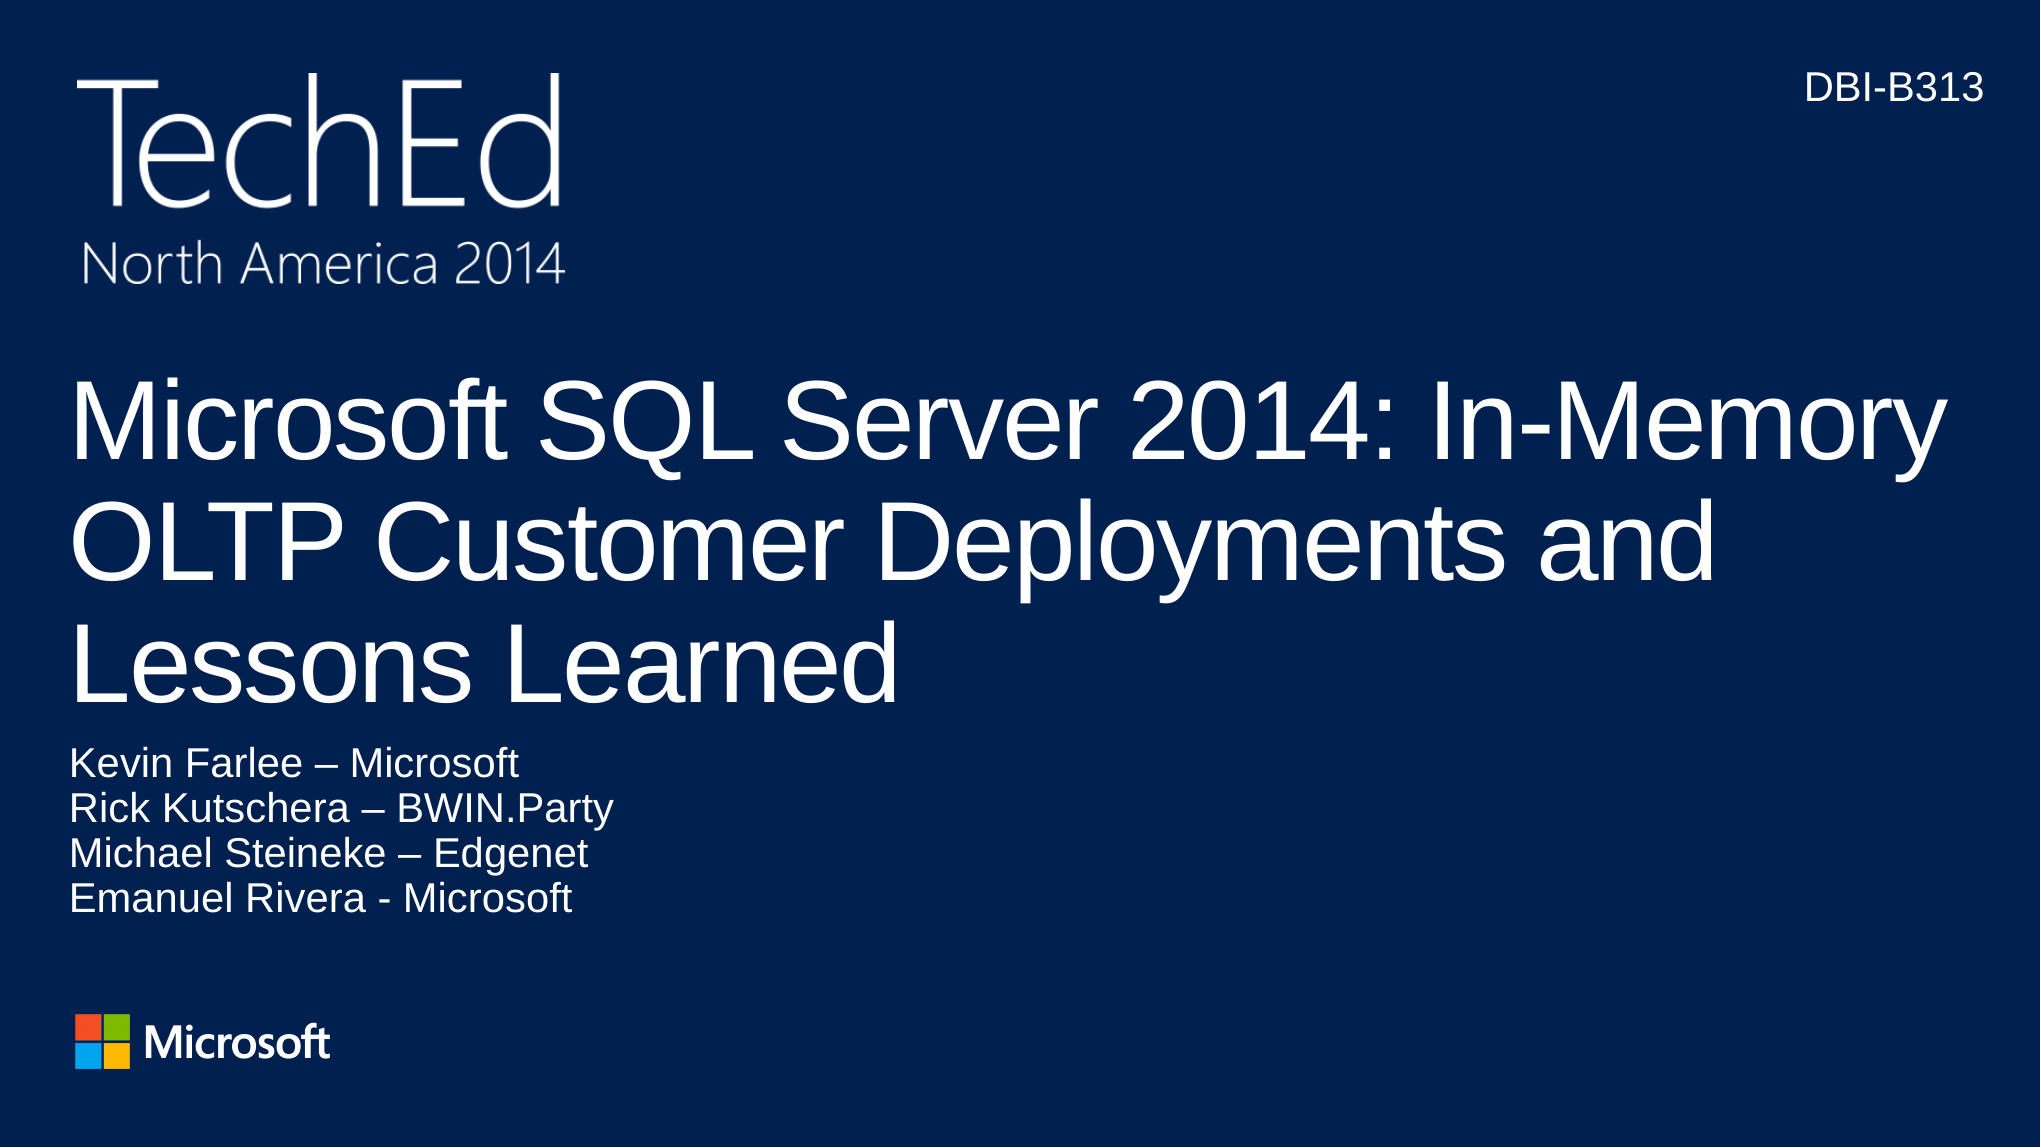

DBI-B313
# Microsoft SQL Server 2014: In-Memory OLTP Customer Deployments and Lessons Learned
Kevin Farlee – Microsoft
Rick Kutschera – BWIN.Party
Michael Steineke – Edgenet
Emanuel Rivera - Microsoft